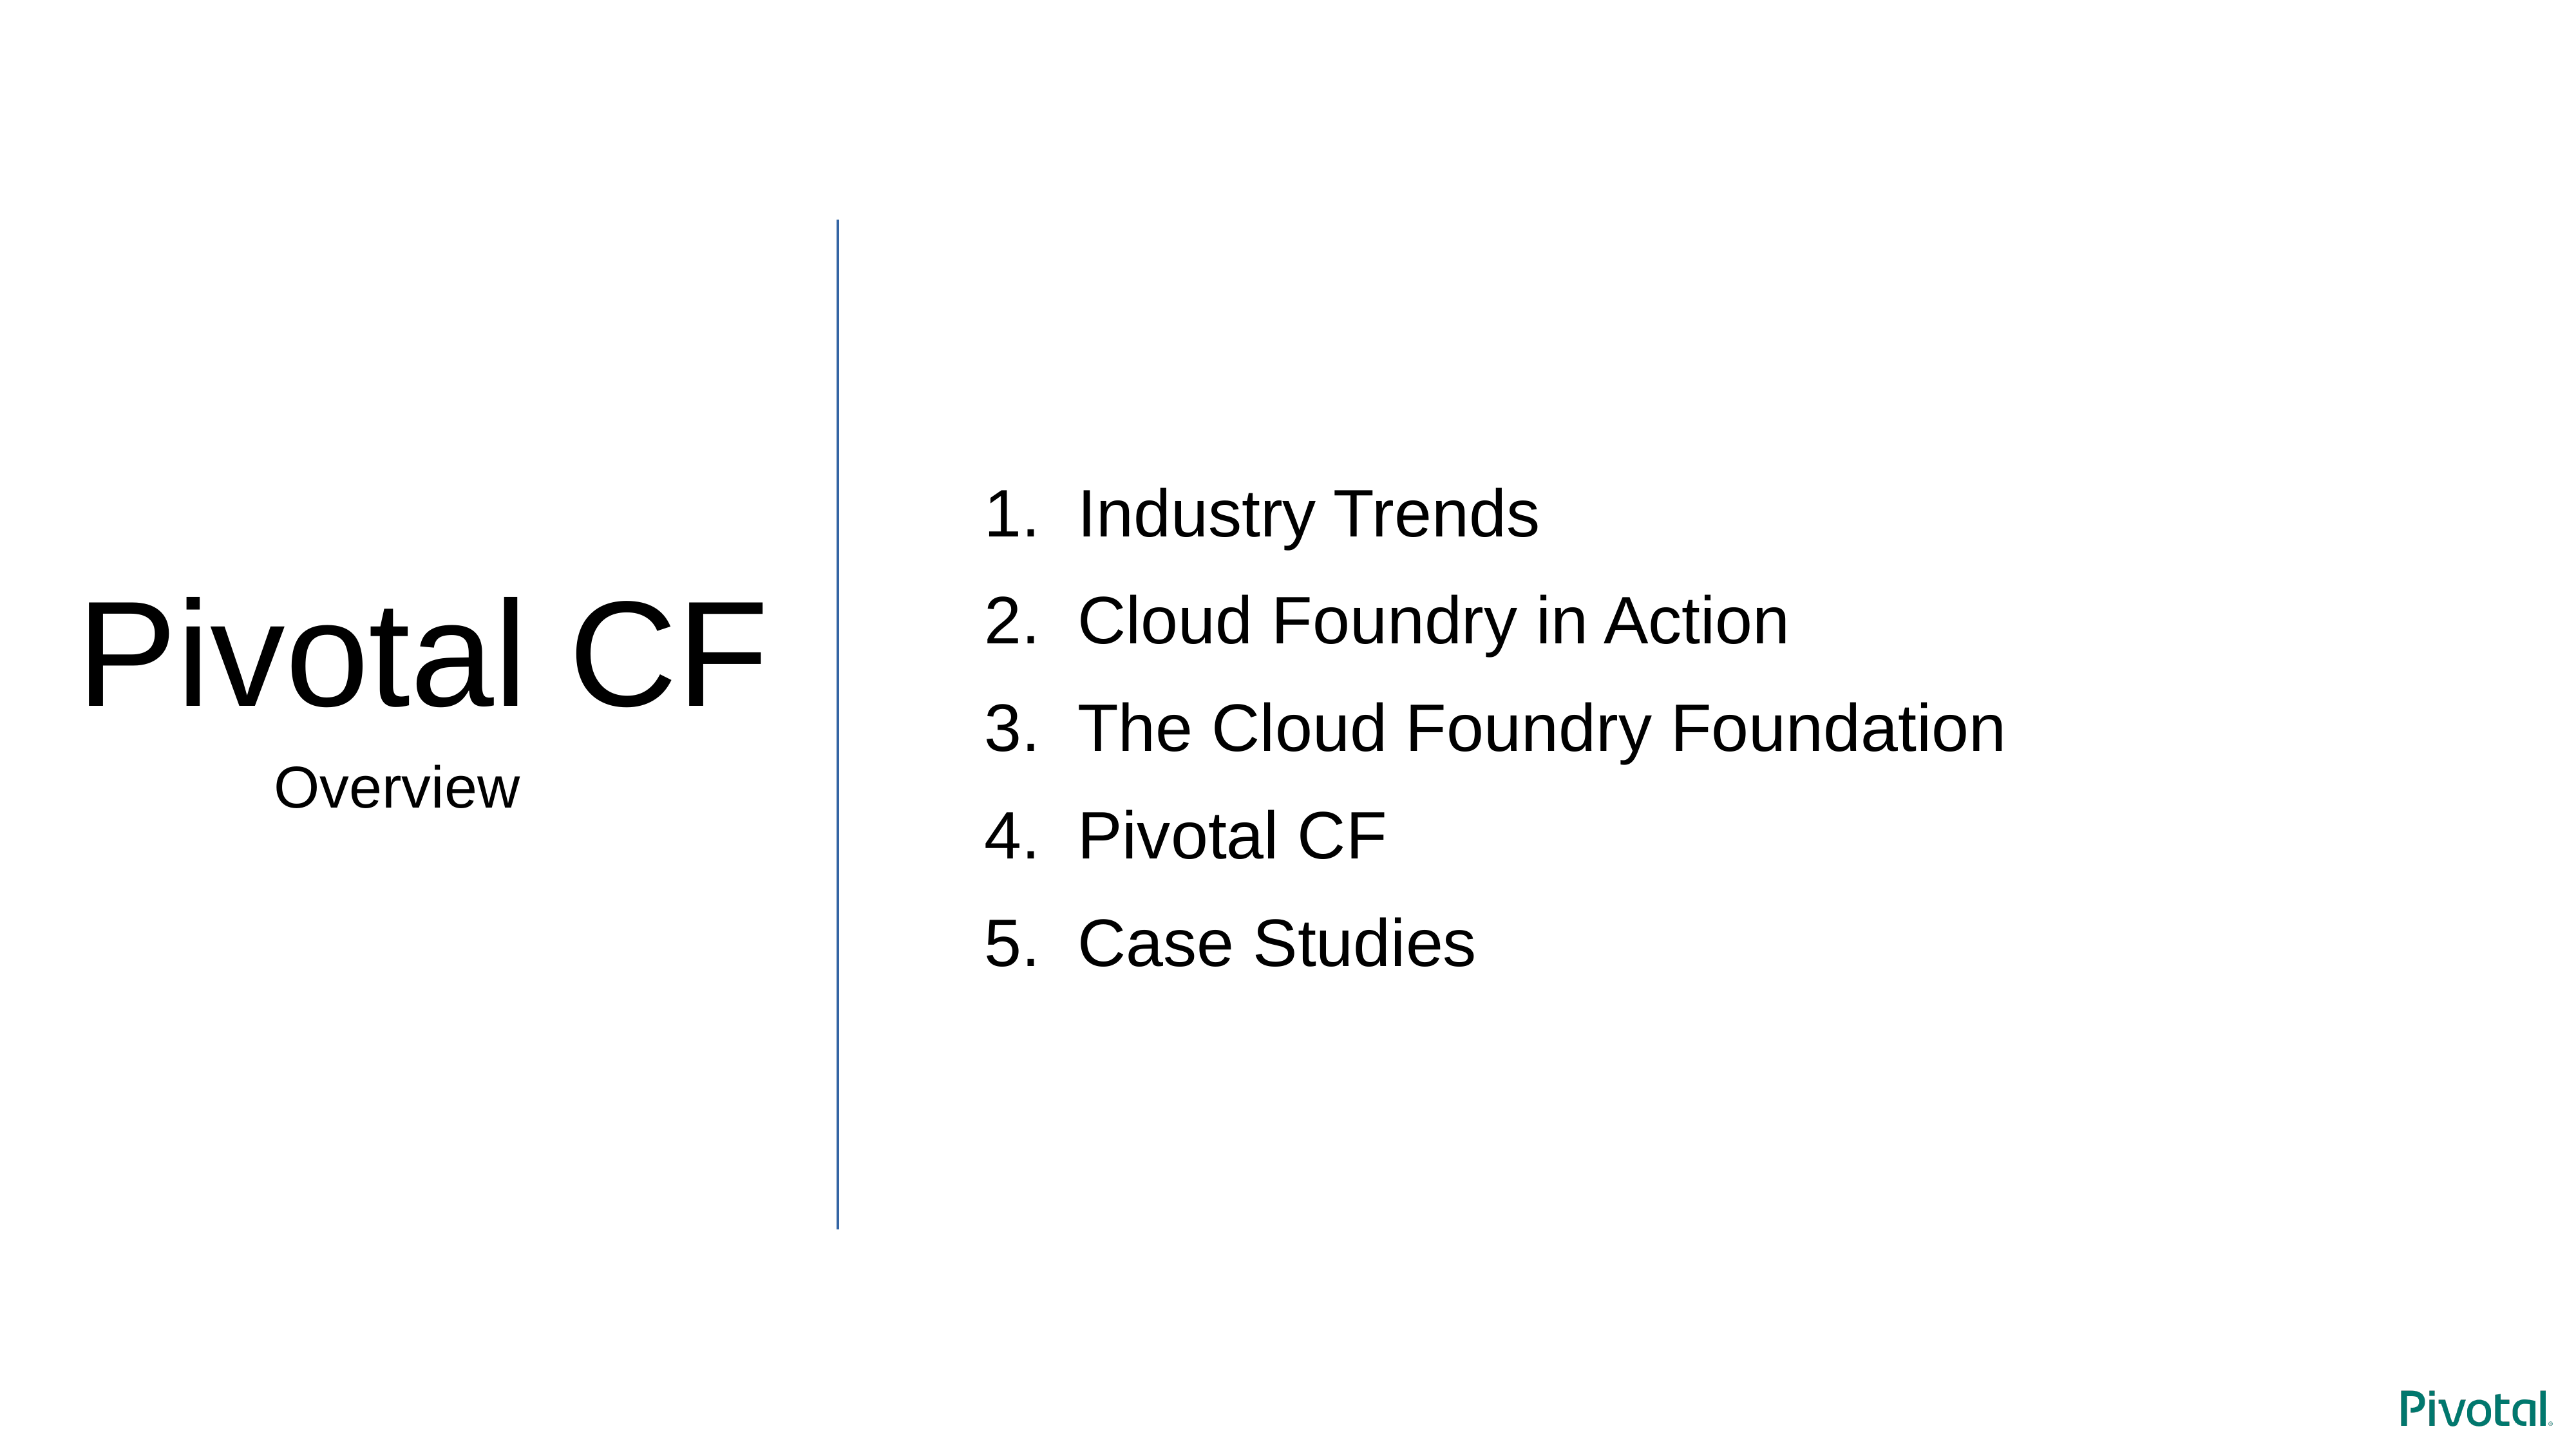

Pivotal CF
  Industry Trends
  Cloud Foundry in Action
  The Cloud Foundry Foundation
  Pivotal CF
  Case Studies
Overview